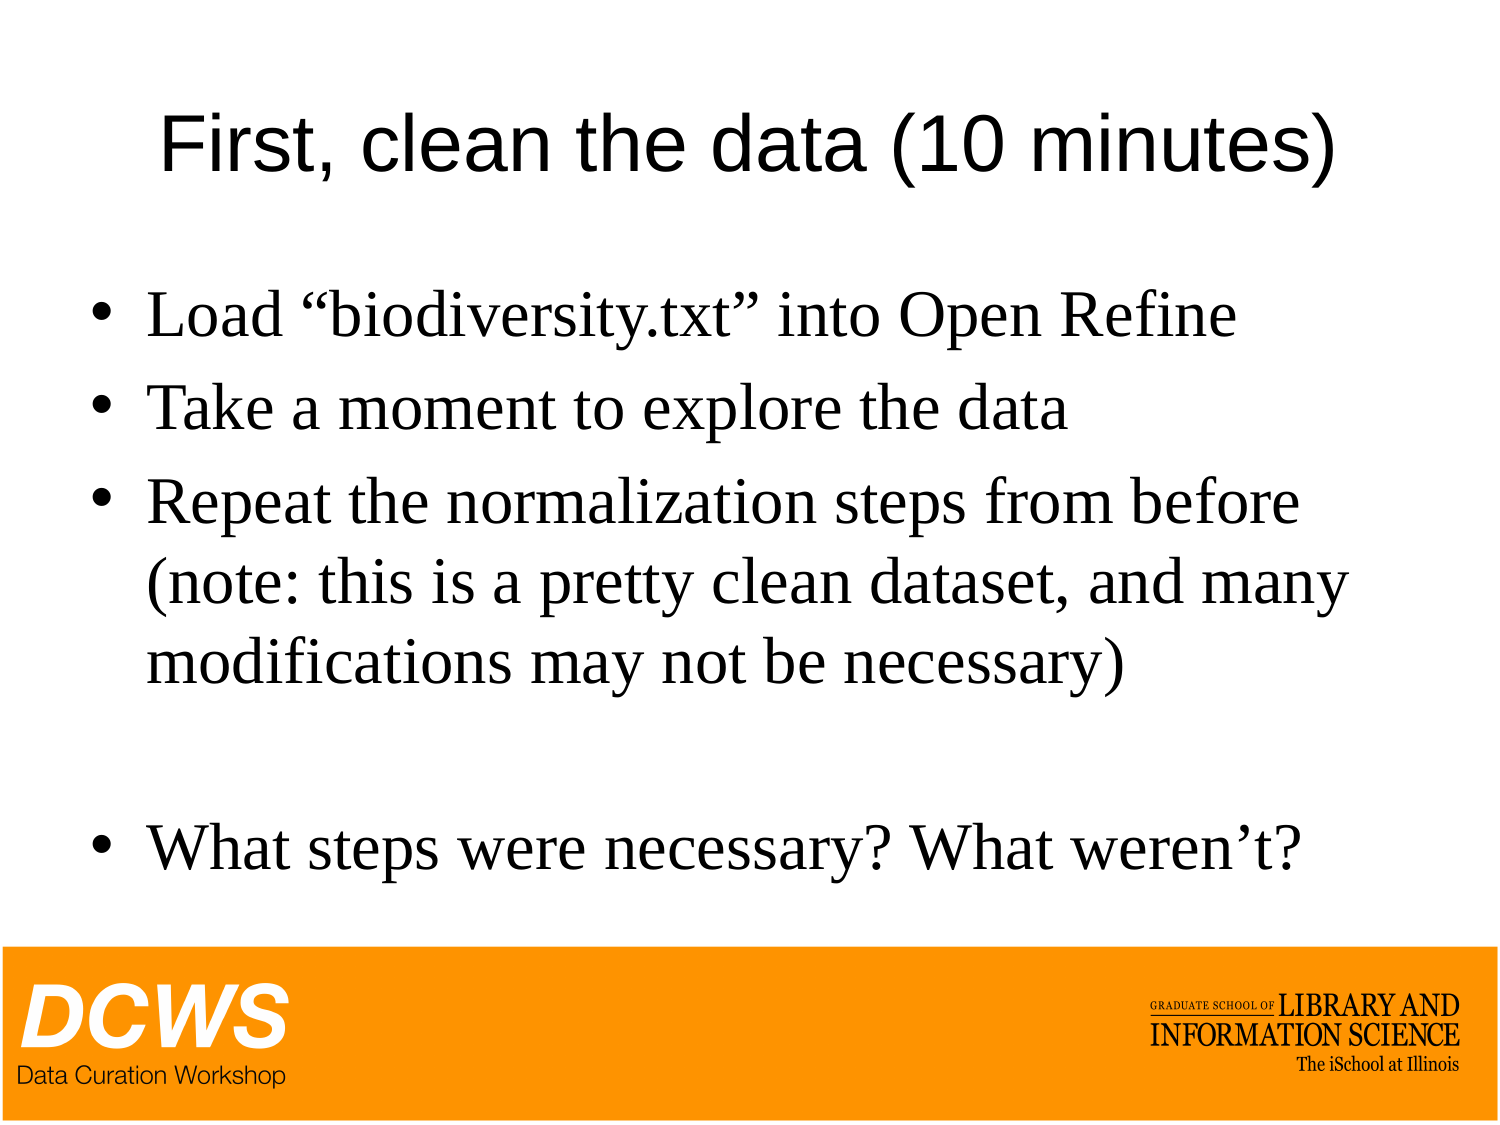

# First, clean the data (10 minutes)
Load “biodiversity.txt” into Open Refine
Take a moment to explore the data
Repeat the normalization steps from before (note: this is a pretty clean dataset, and many modifications may not be necessary)

What steps were necessary? What weren’t?